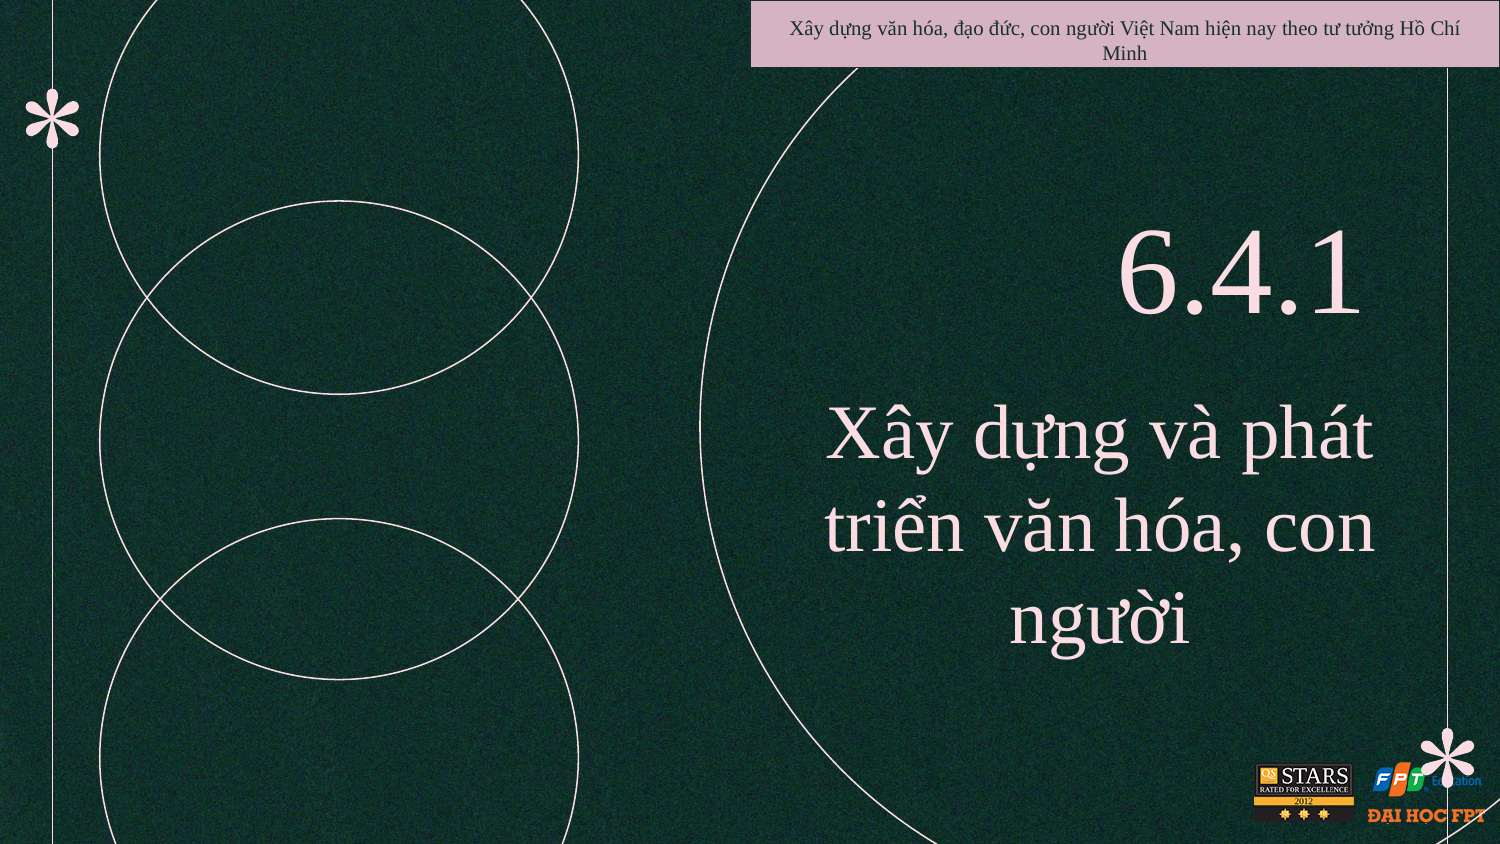

Xây dựng văn hóa, đạo đức, con người Việt Nam hiện nay theo tư tưởng Hồ Chí Minh
6.4.1
# Xây dựng và phát triển văn hóa, con người